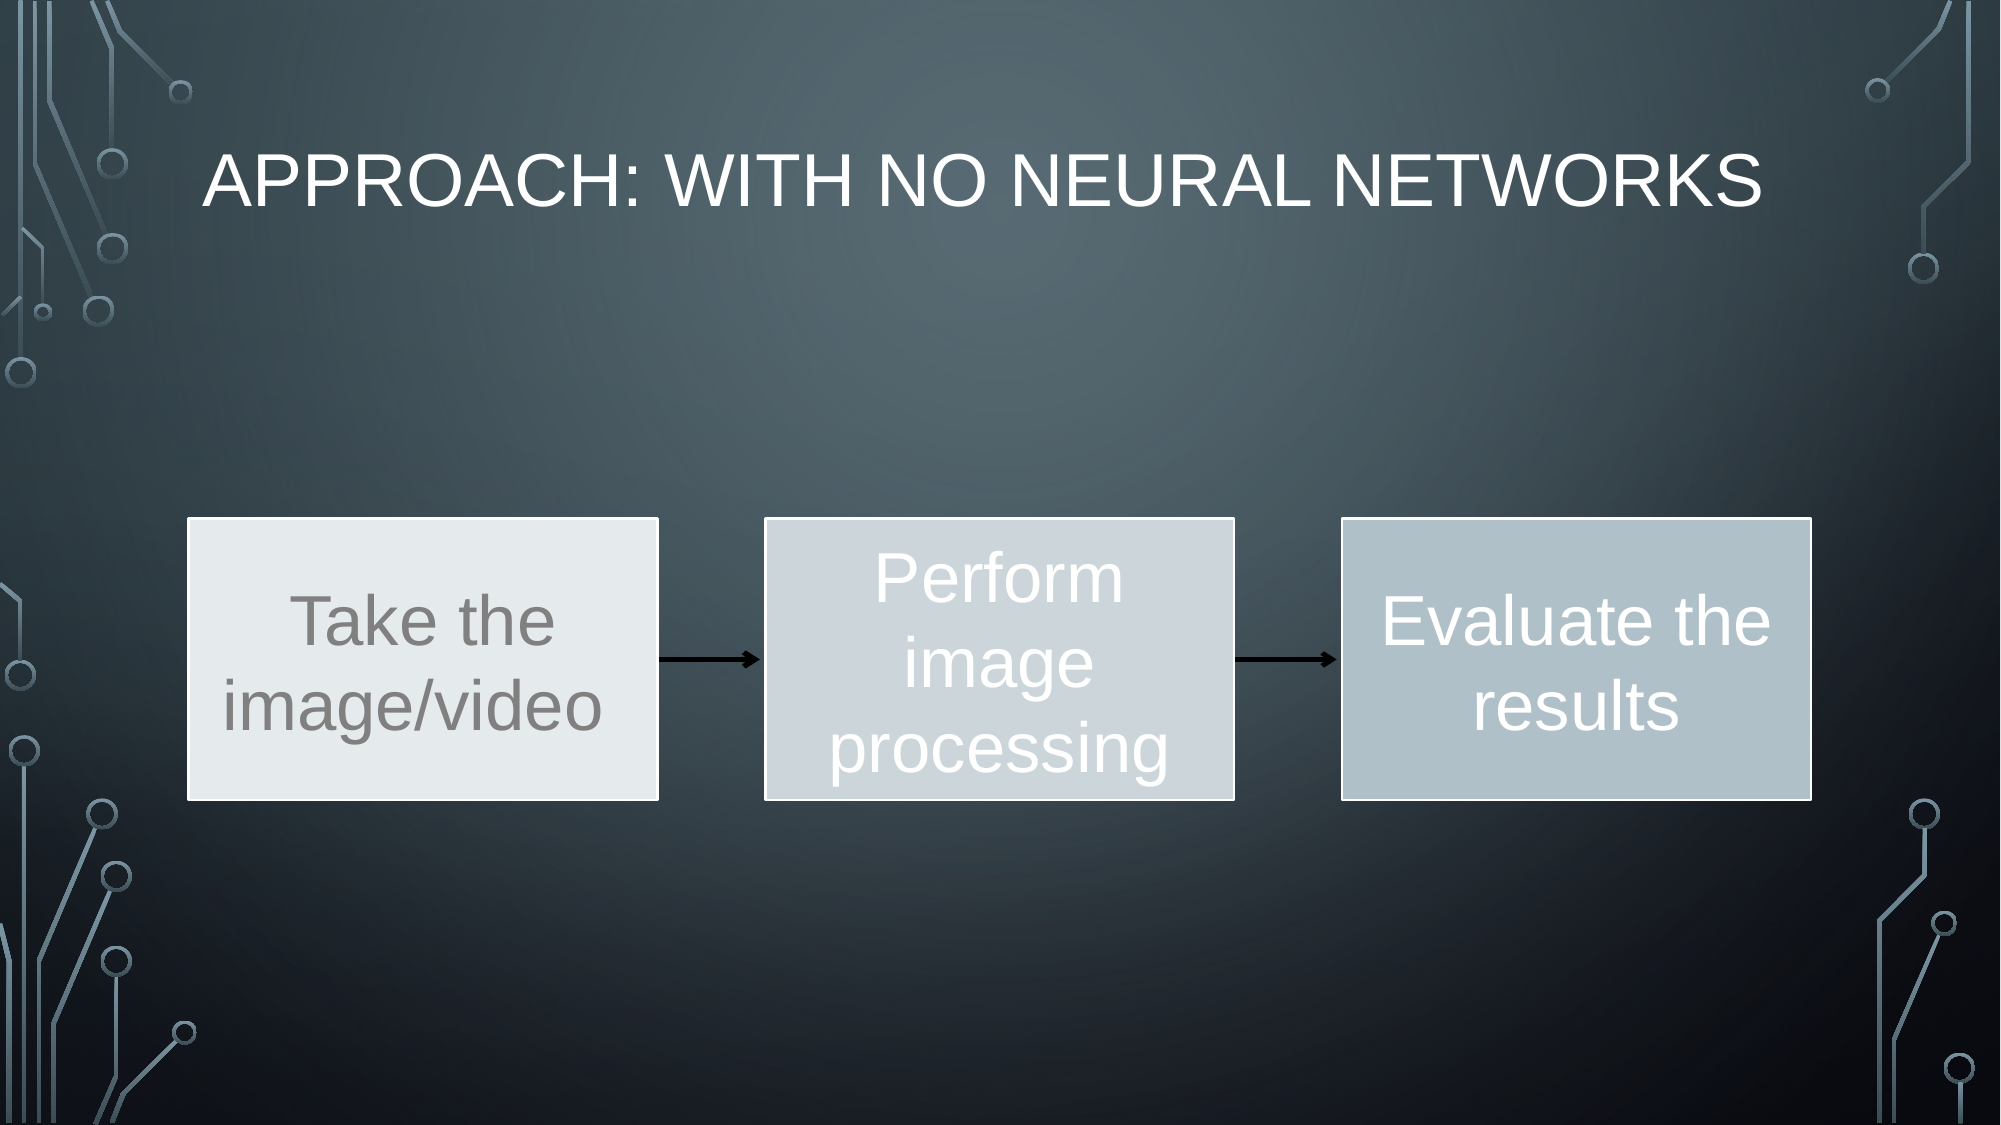

# Approach: with no neural networks

Take the image/video

Perform image processing
Evaluate the results